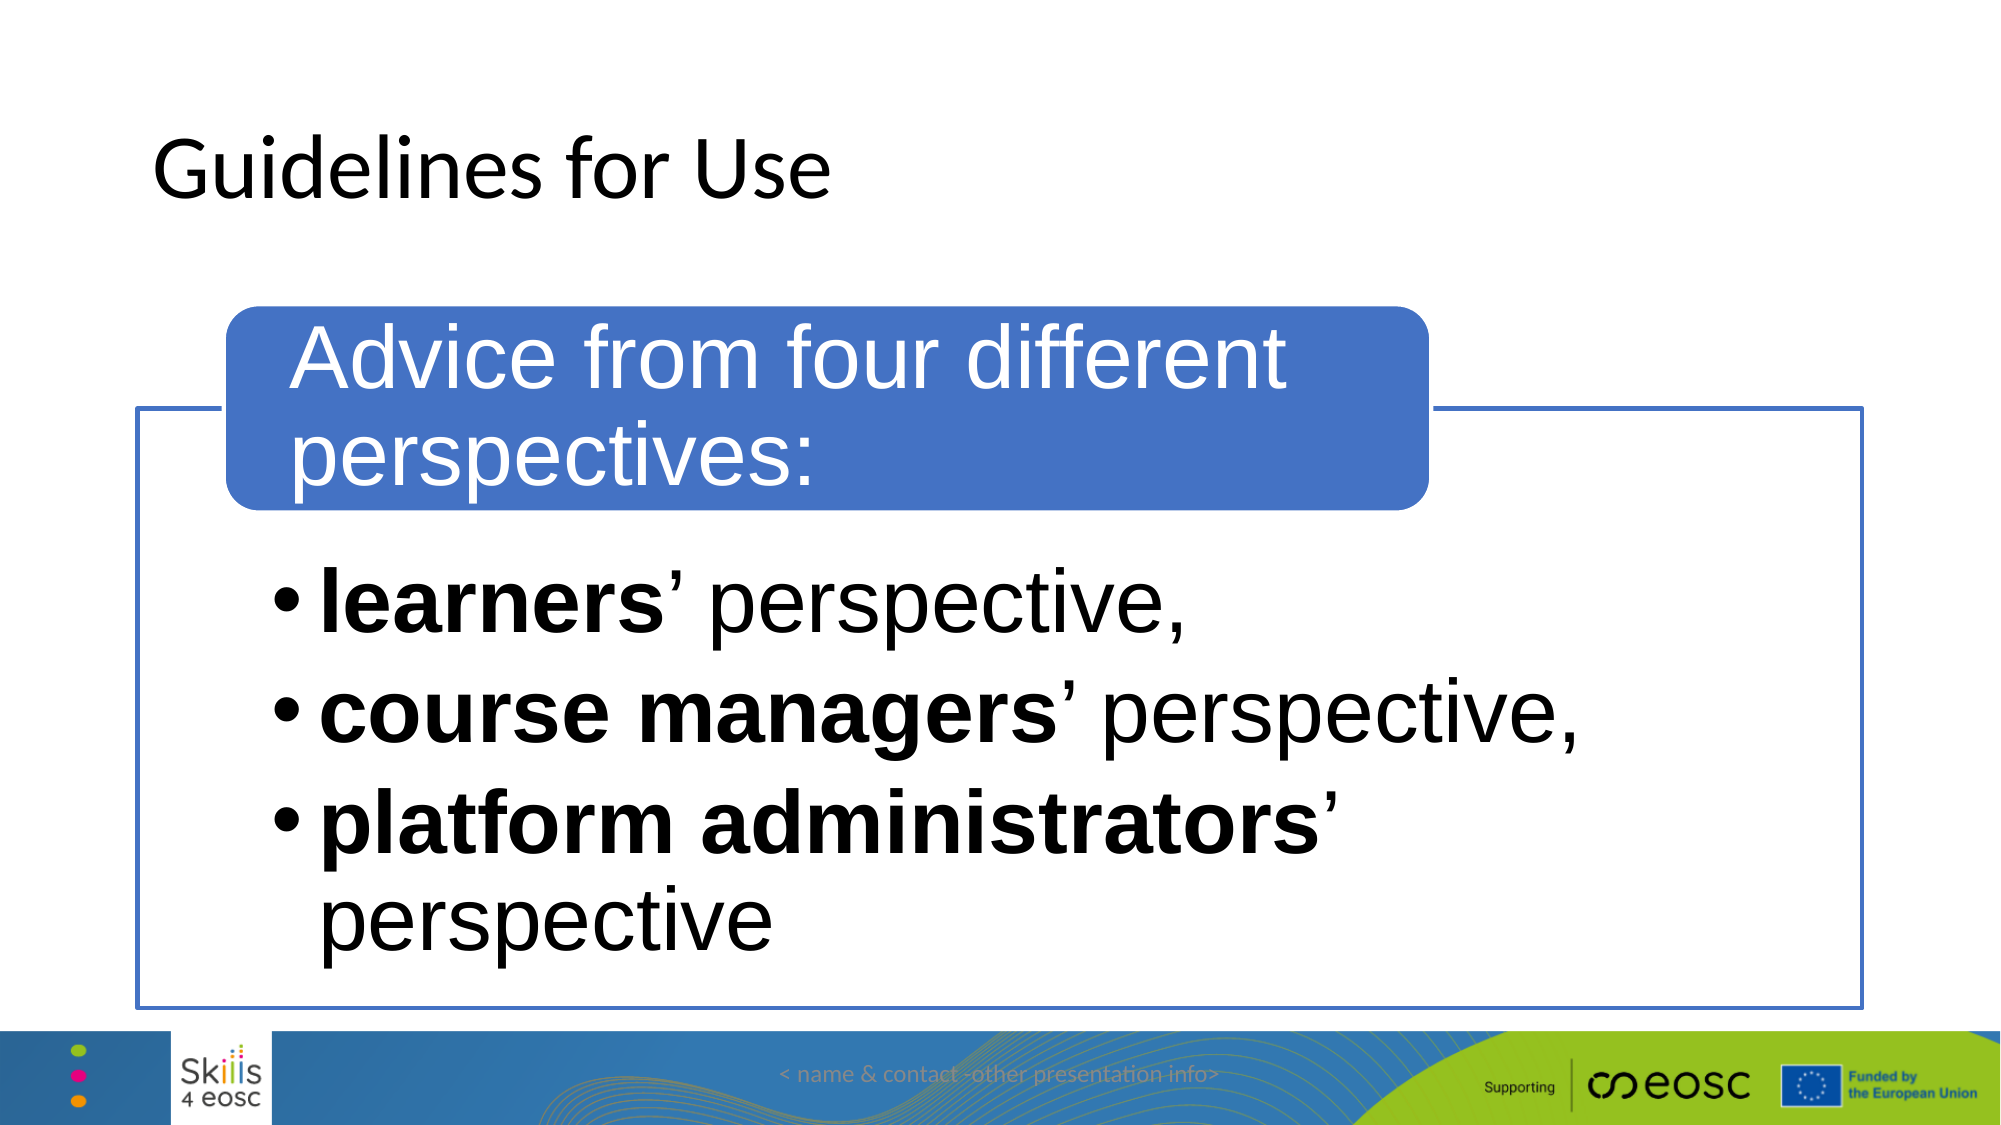

# Guidelines for Use
learners’ perspective,
course managers’ perspective,
platform administrators’ perspective
Advice from four different perspectives:
< name & contact -other presentation info>